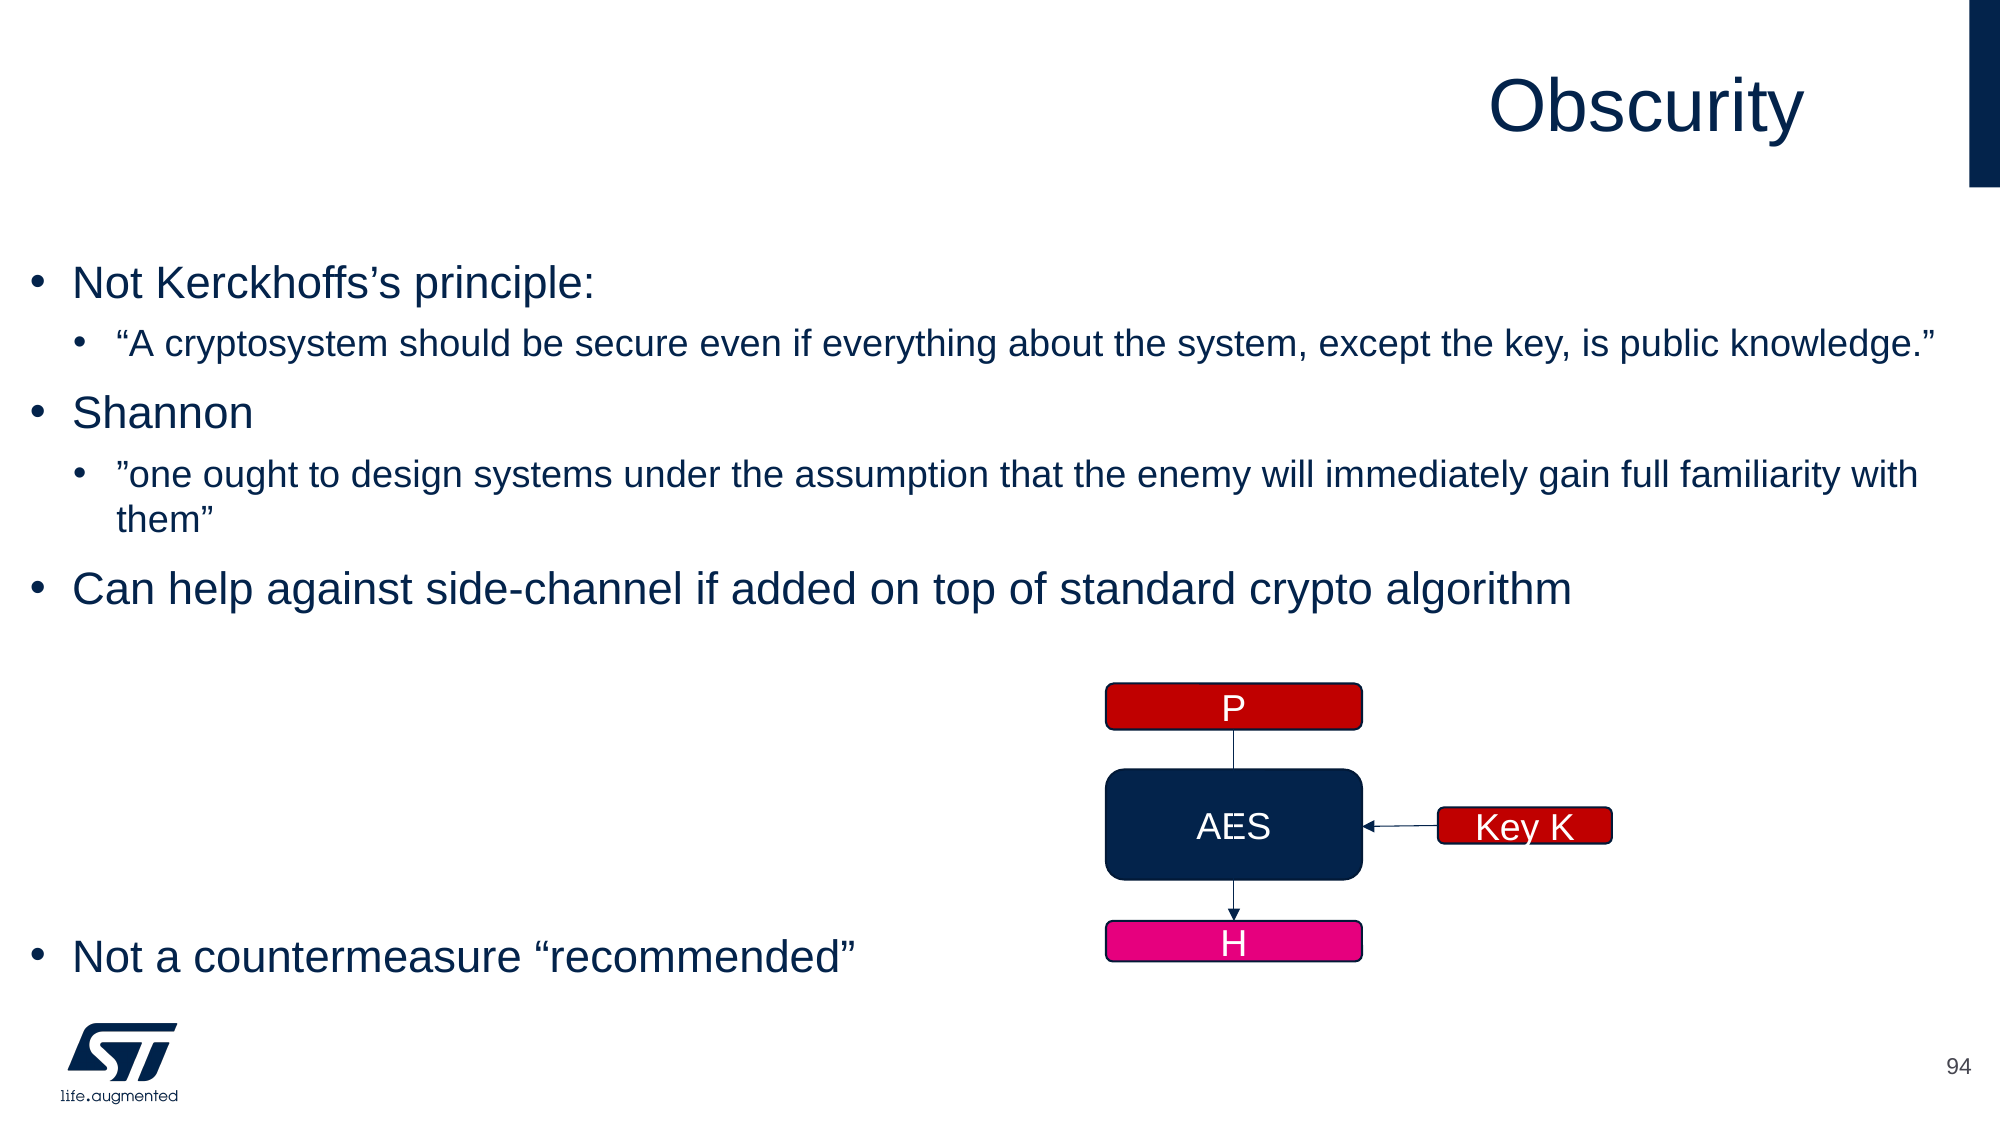

# Obscurity
Not Kerckhoffs’s principle:
“A cryptosystem should be secure even if everything about the system, except the key, is public knowledge.”
Shannon
”one ought to design systems under the assumption that the enemy will immediately gain full familiarity with them”
Can help against side-channel if added on top of standard crypto algorithm

Not a countermeasure “recommended”
P
AES
Key K
H

94